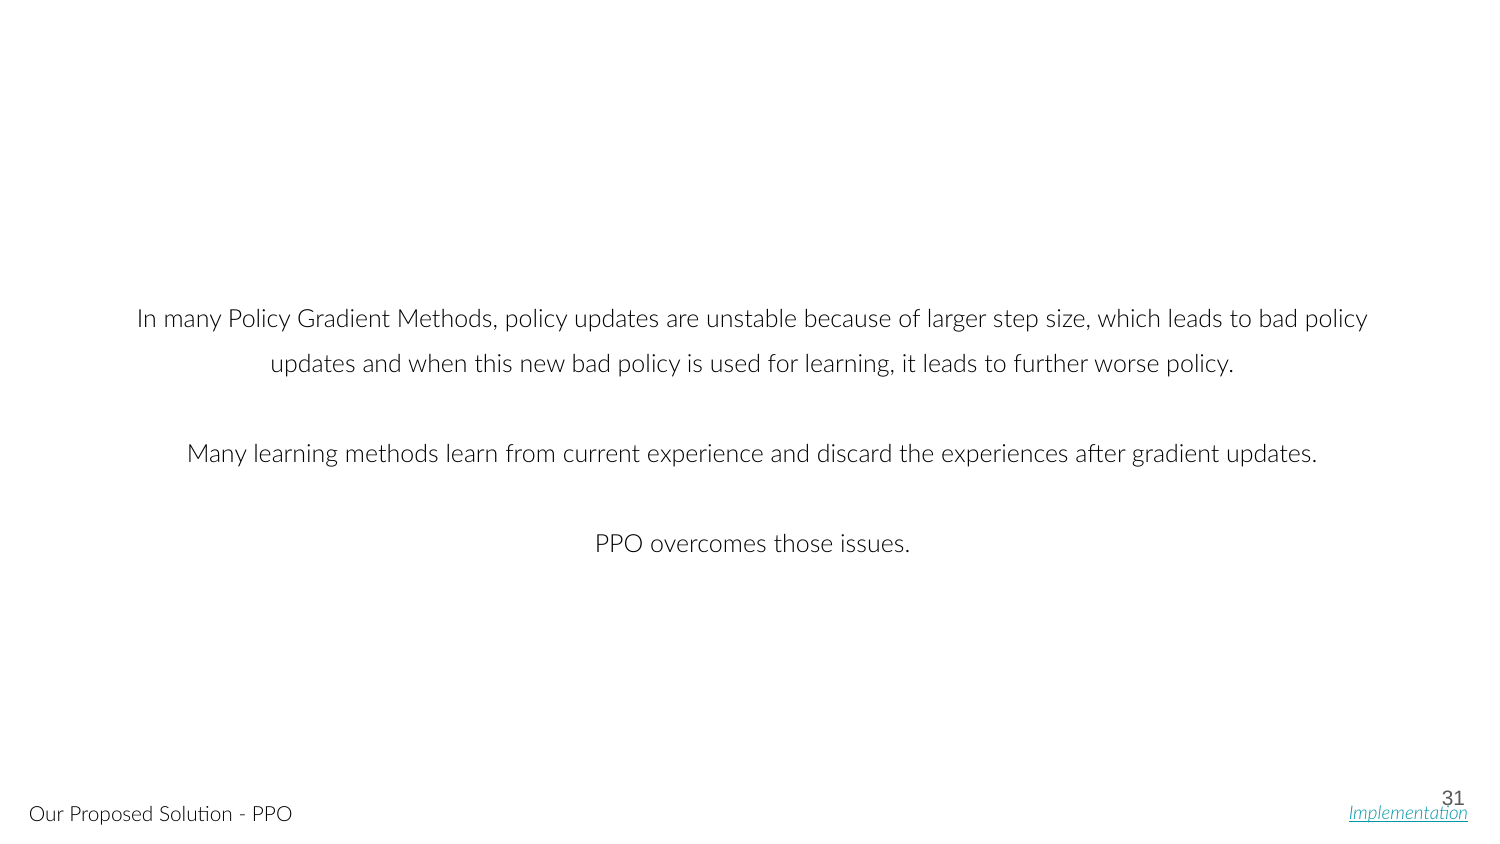

In many Policy Gradient Methods, policy updates are unstable because of larger step size, which leads to bad policy updates and when this new bad policy is used for learning, it leads to further worse policy.

Many learning methods learn from current experience and discard the experiences after gradient updates.

PPO overcomes those issues.
31
Our Proposed Solution - PPO
Implementation